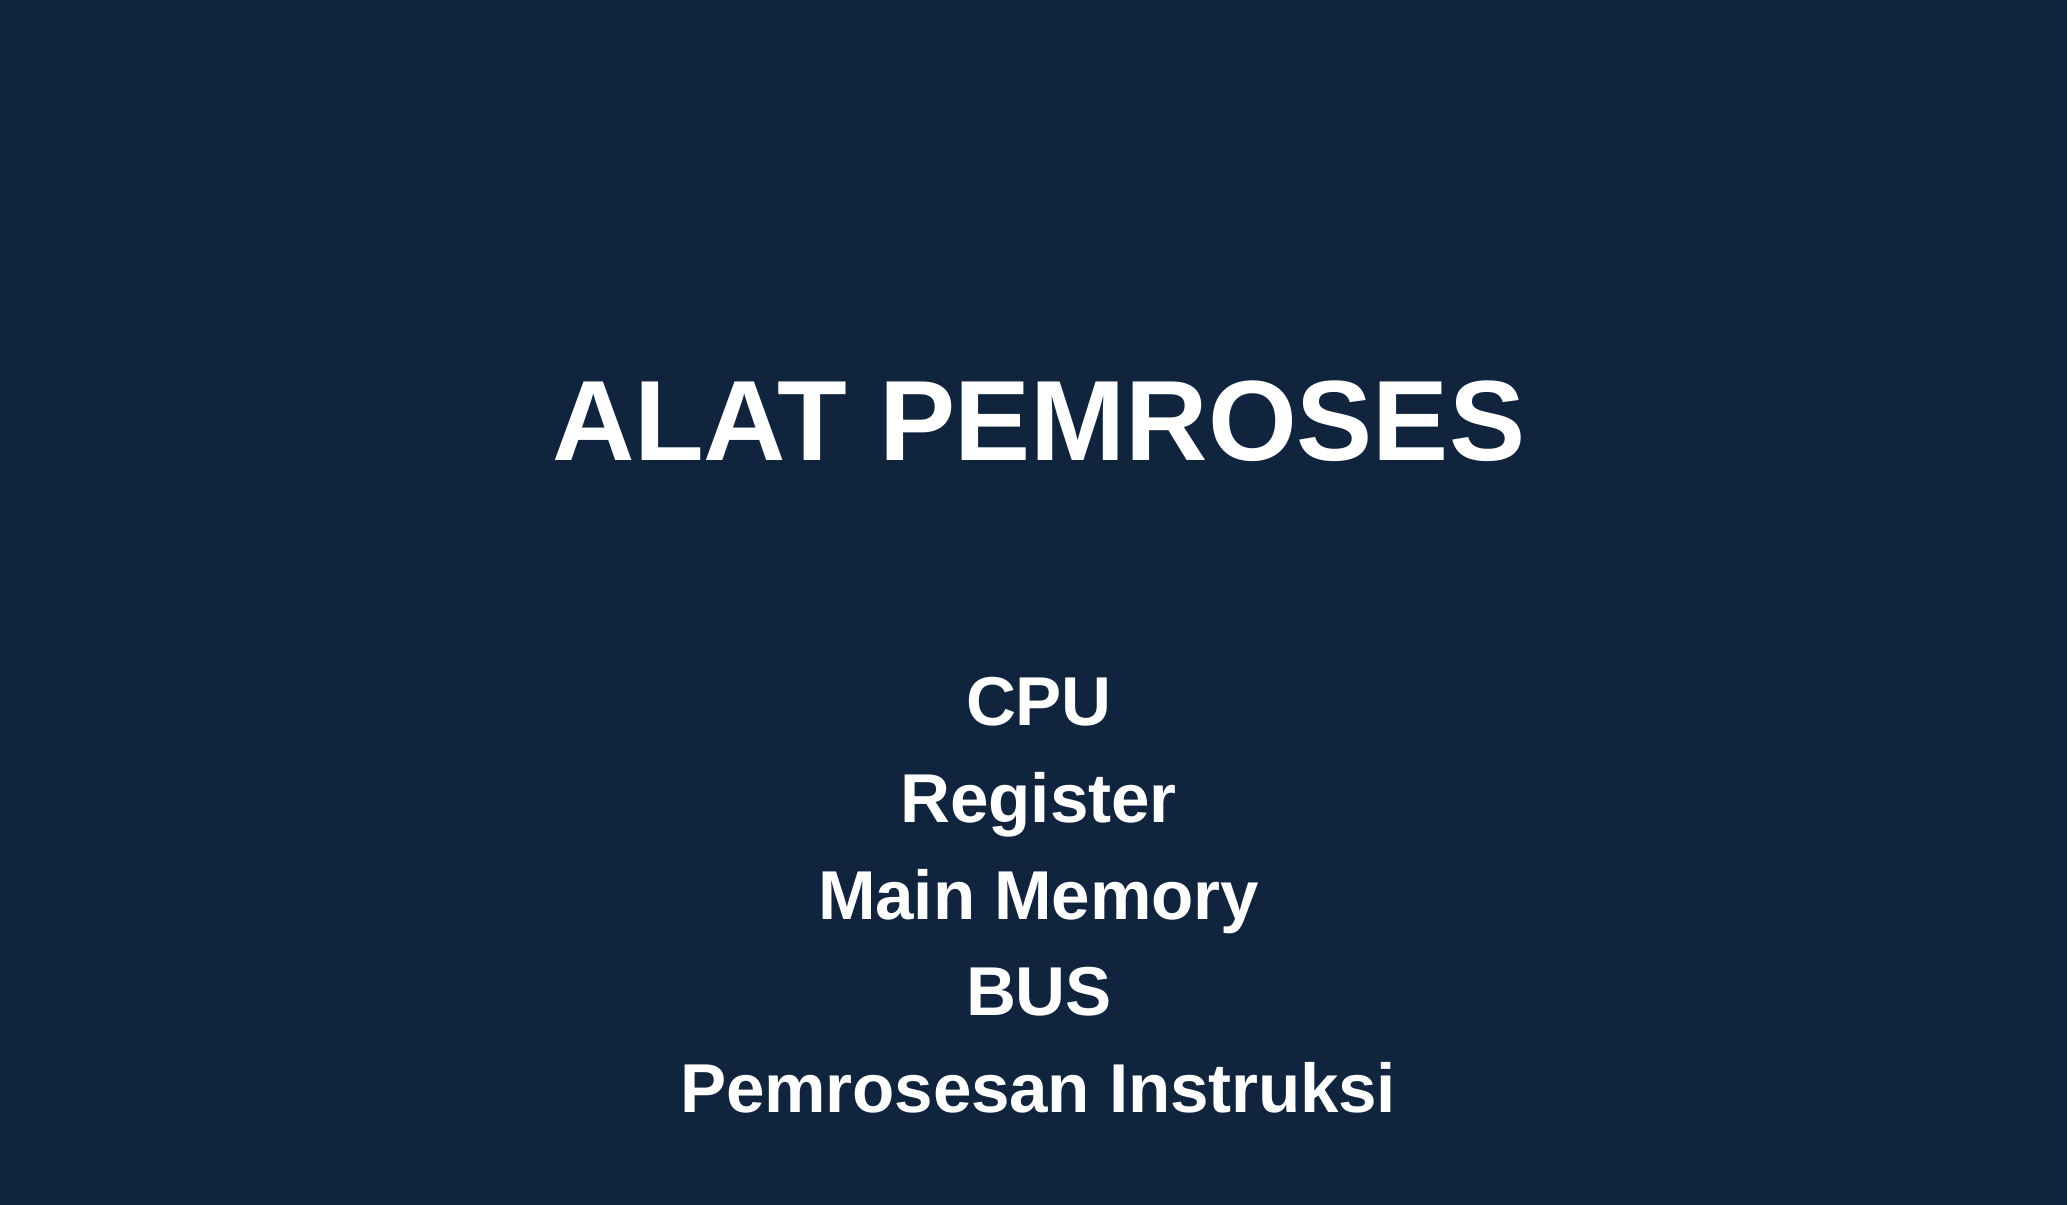

#
ALAT PEMROSES

CPU
Register
Main Memory
BUS
Pemrosesan Instruksi